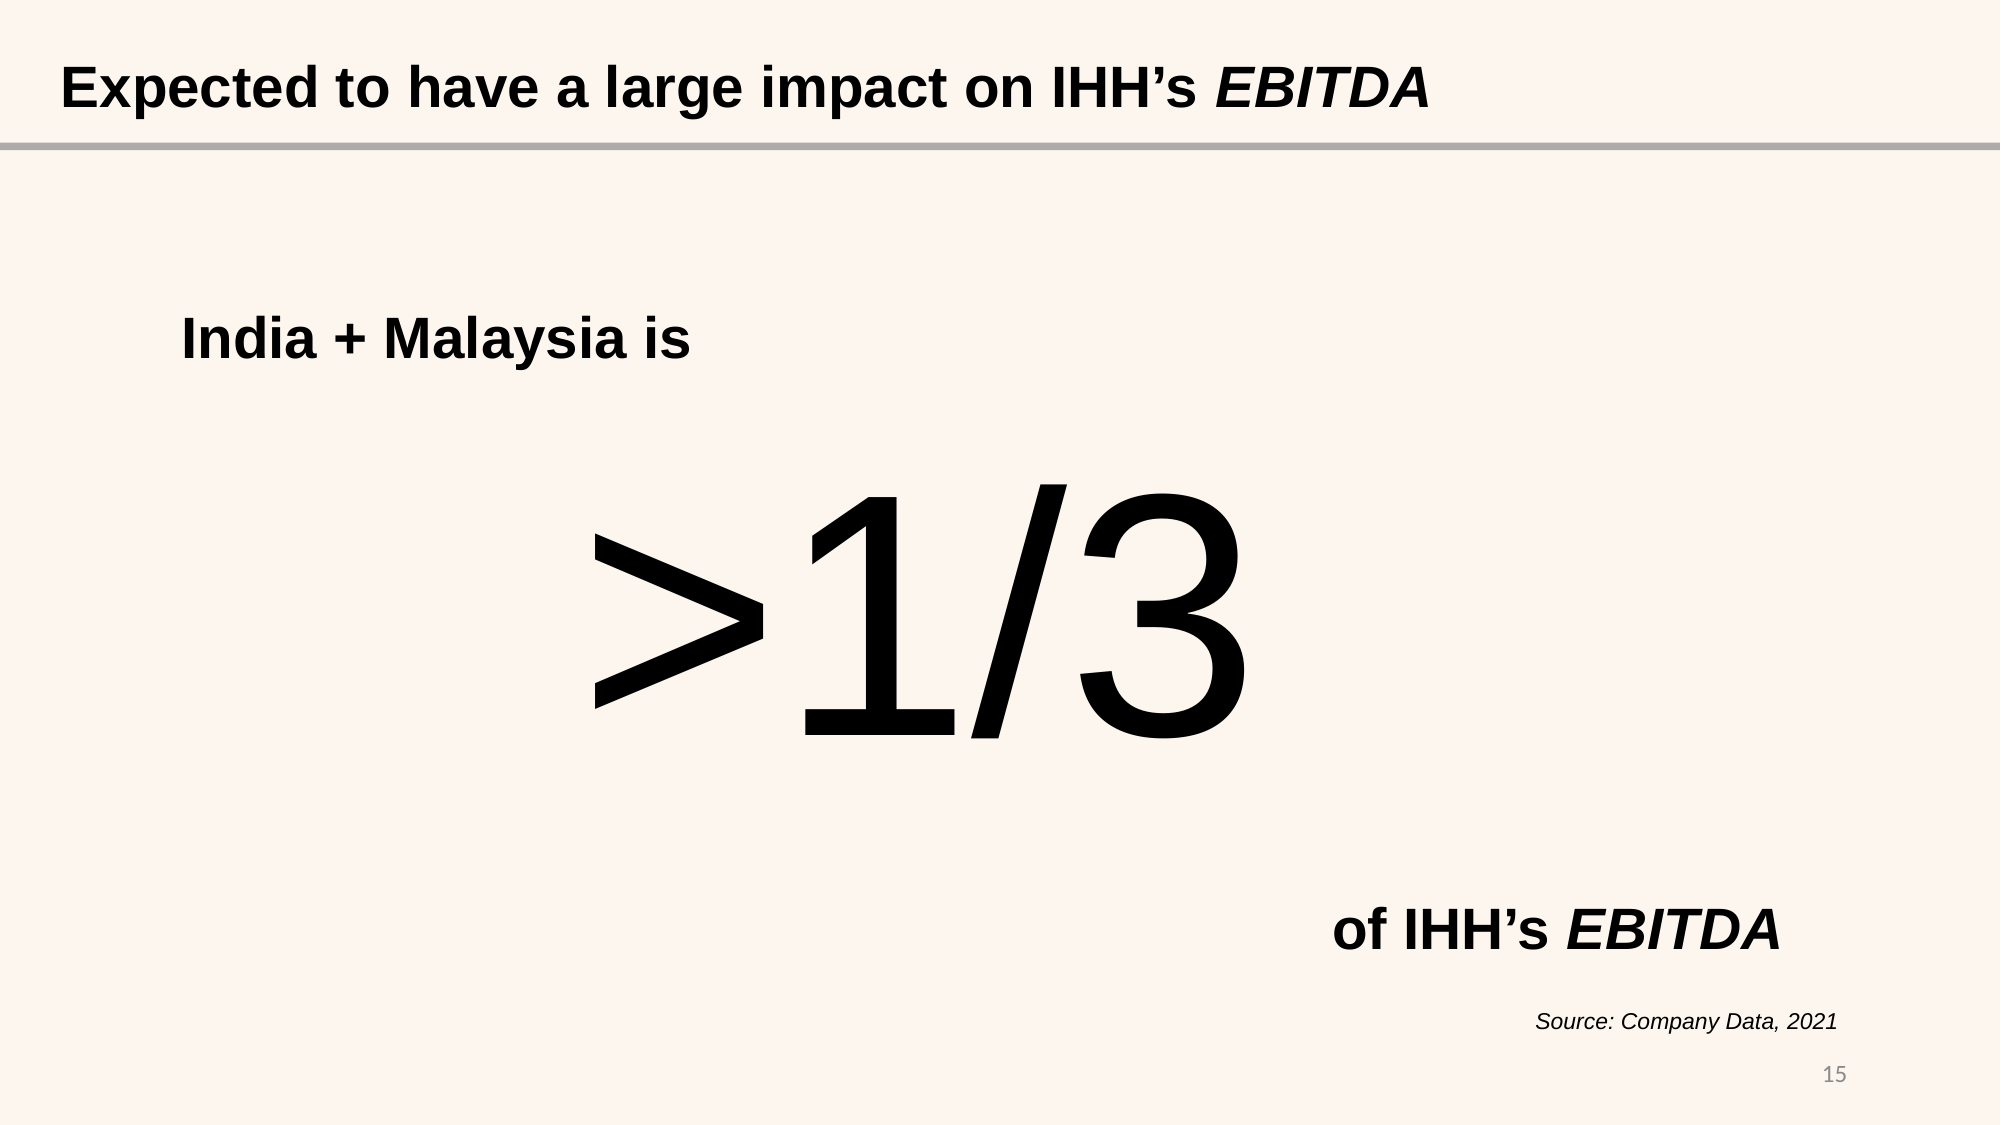

Expected to have a large impact on IHH’s EBITDA

India + Malaysia is
>1/3
of IHH’s EBITDA
Source: Company Data, 2021
15